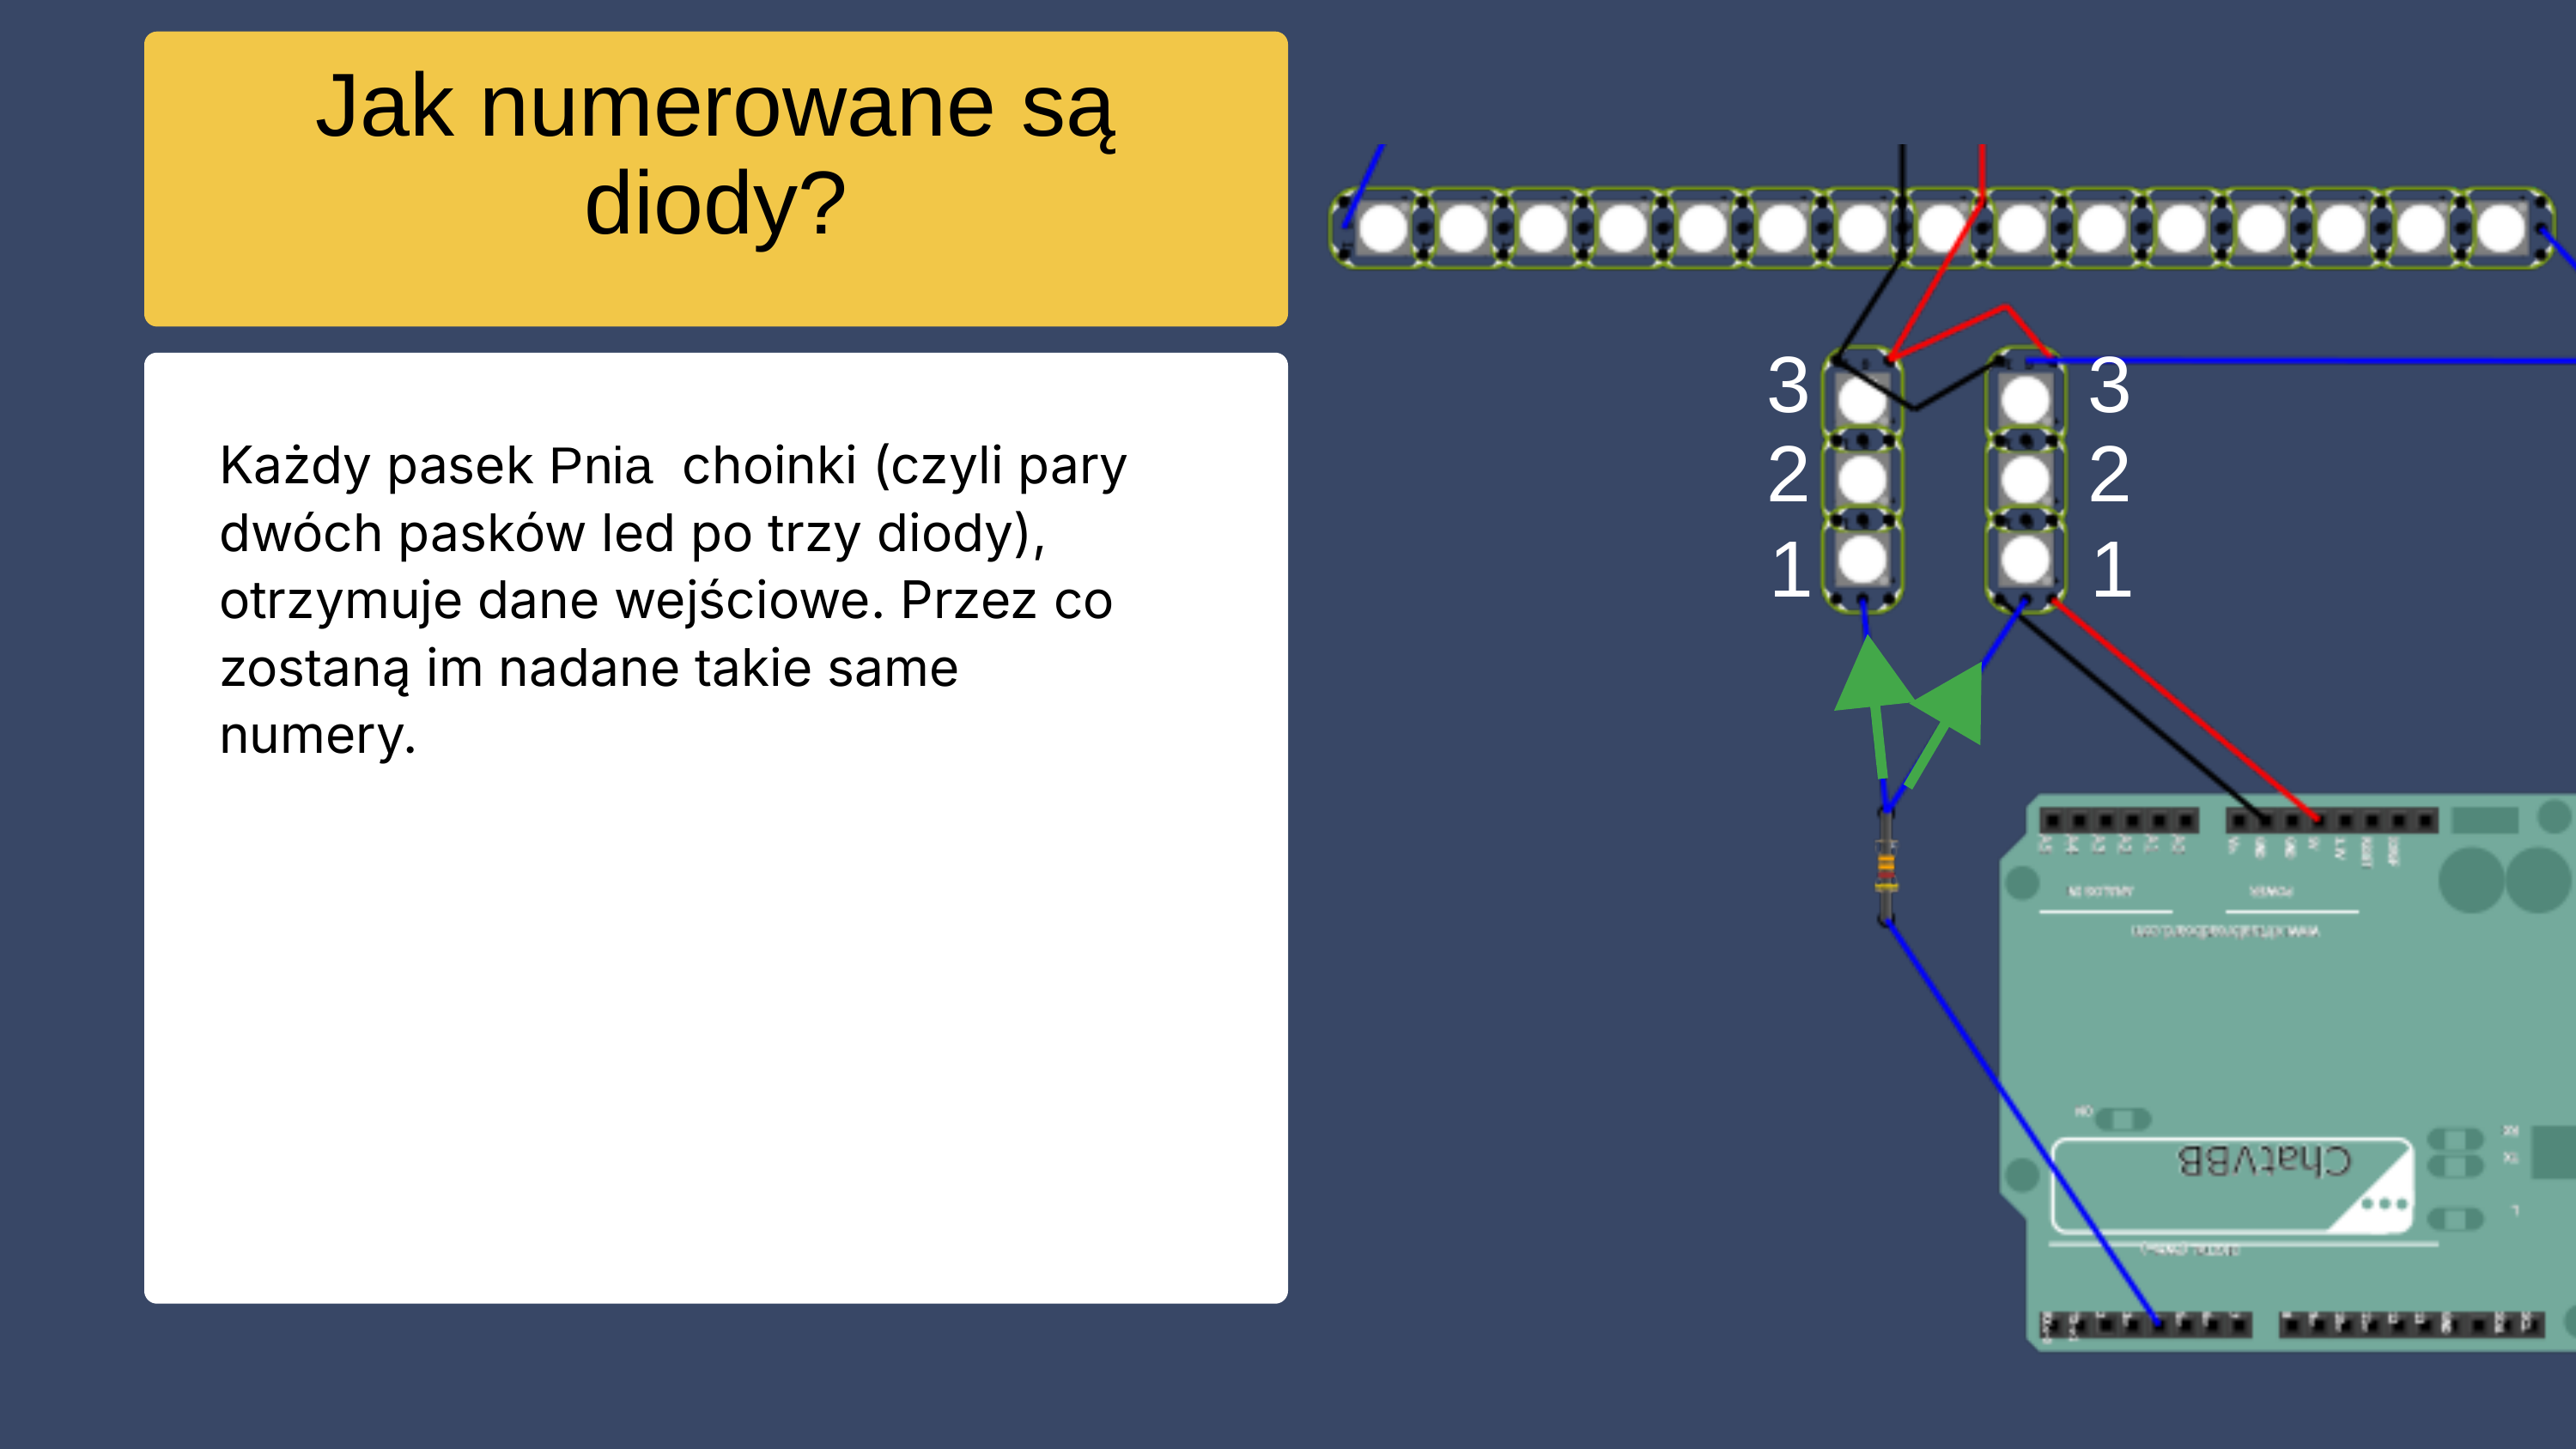

Jak numerowane są diody?

3
3

Każdy pasek Pnia  choinki (czyli pary dwóch pasków led po trzy diody), otrzymuje dane wejściowe. Przez co zostaną im nadane takie same numery.
2
2
1
1